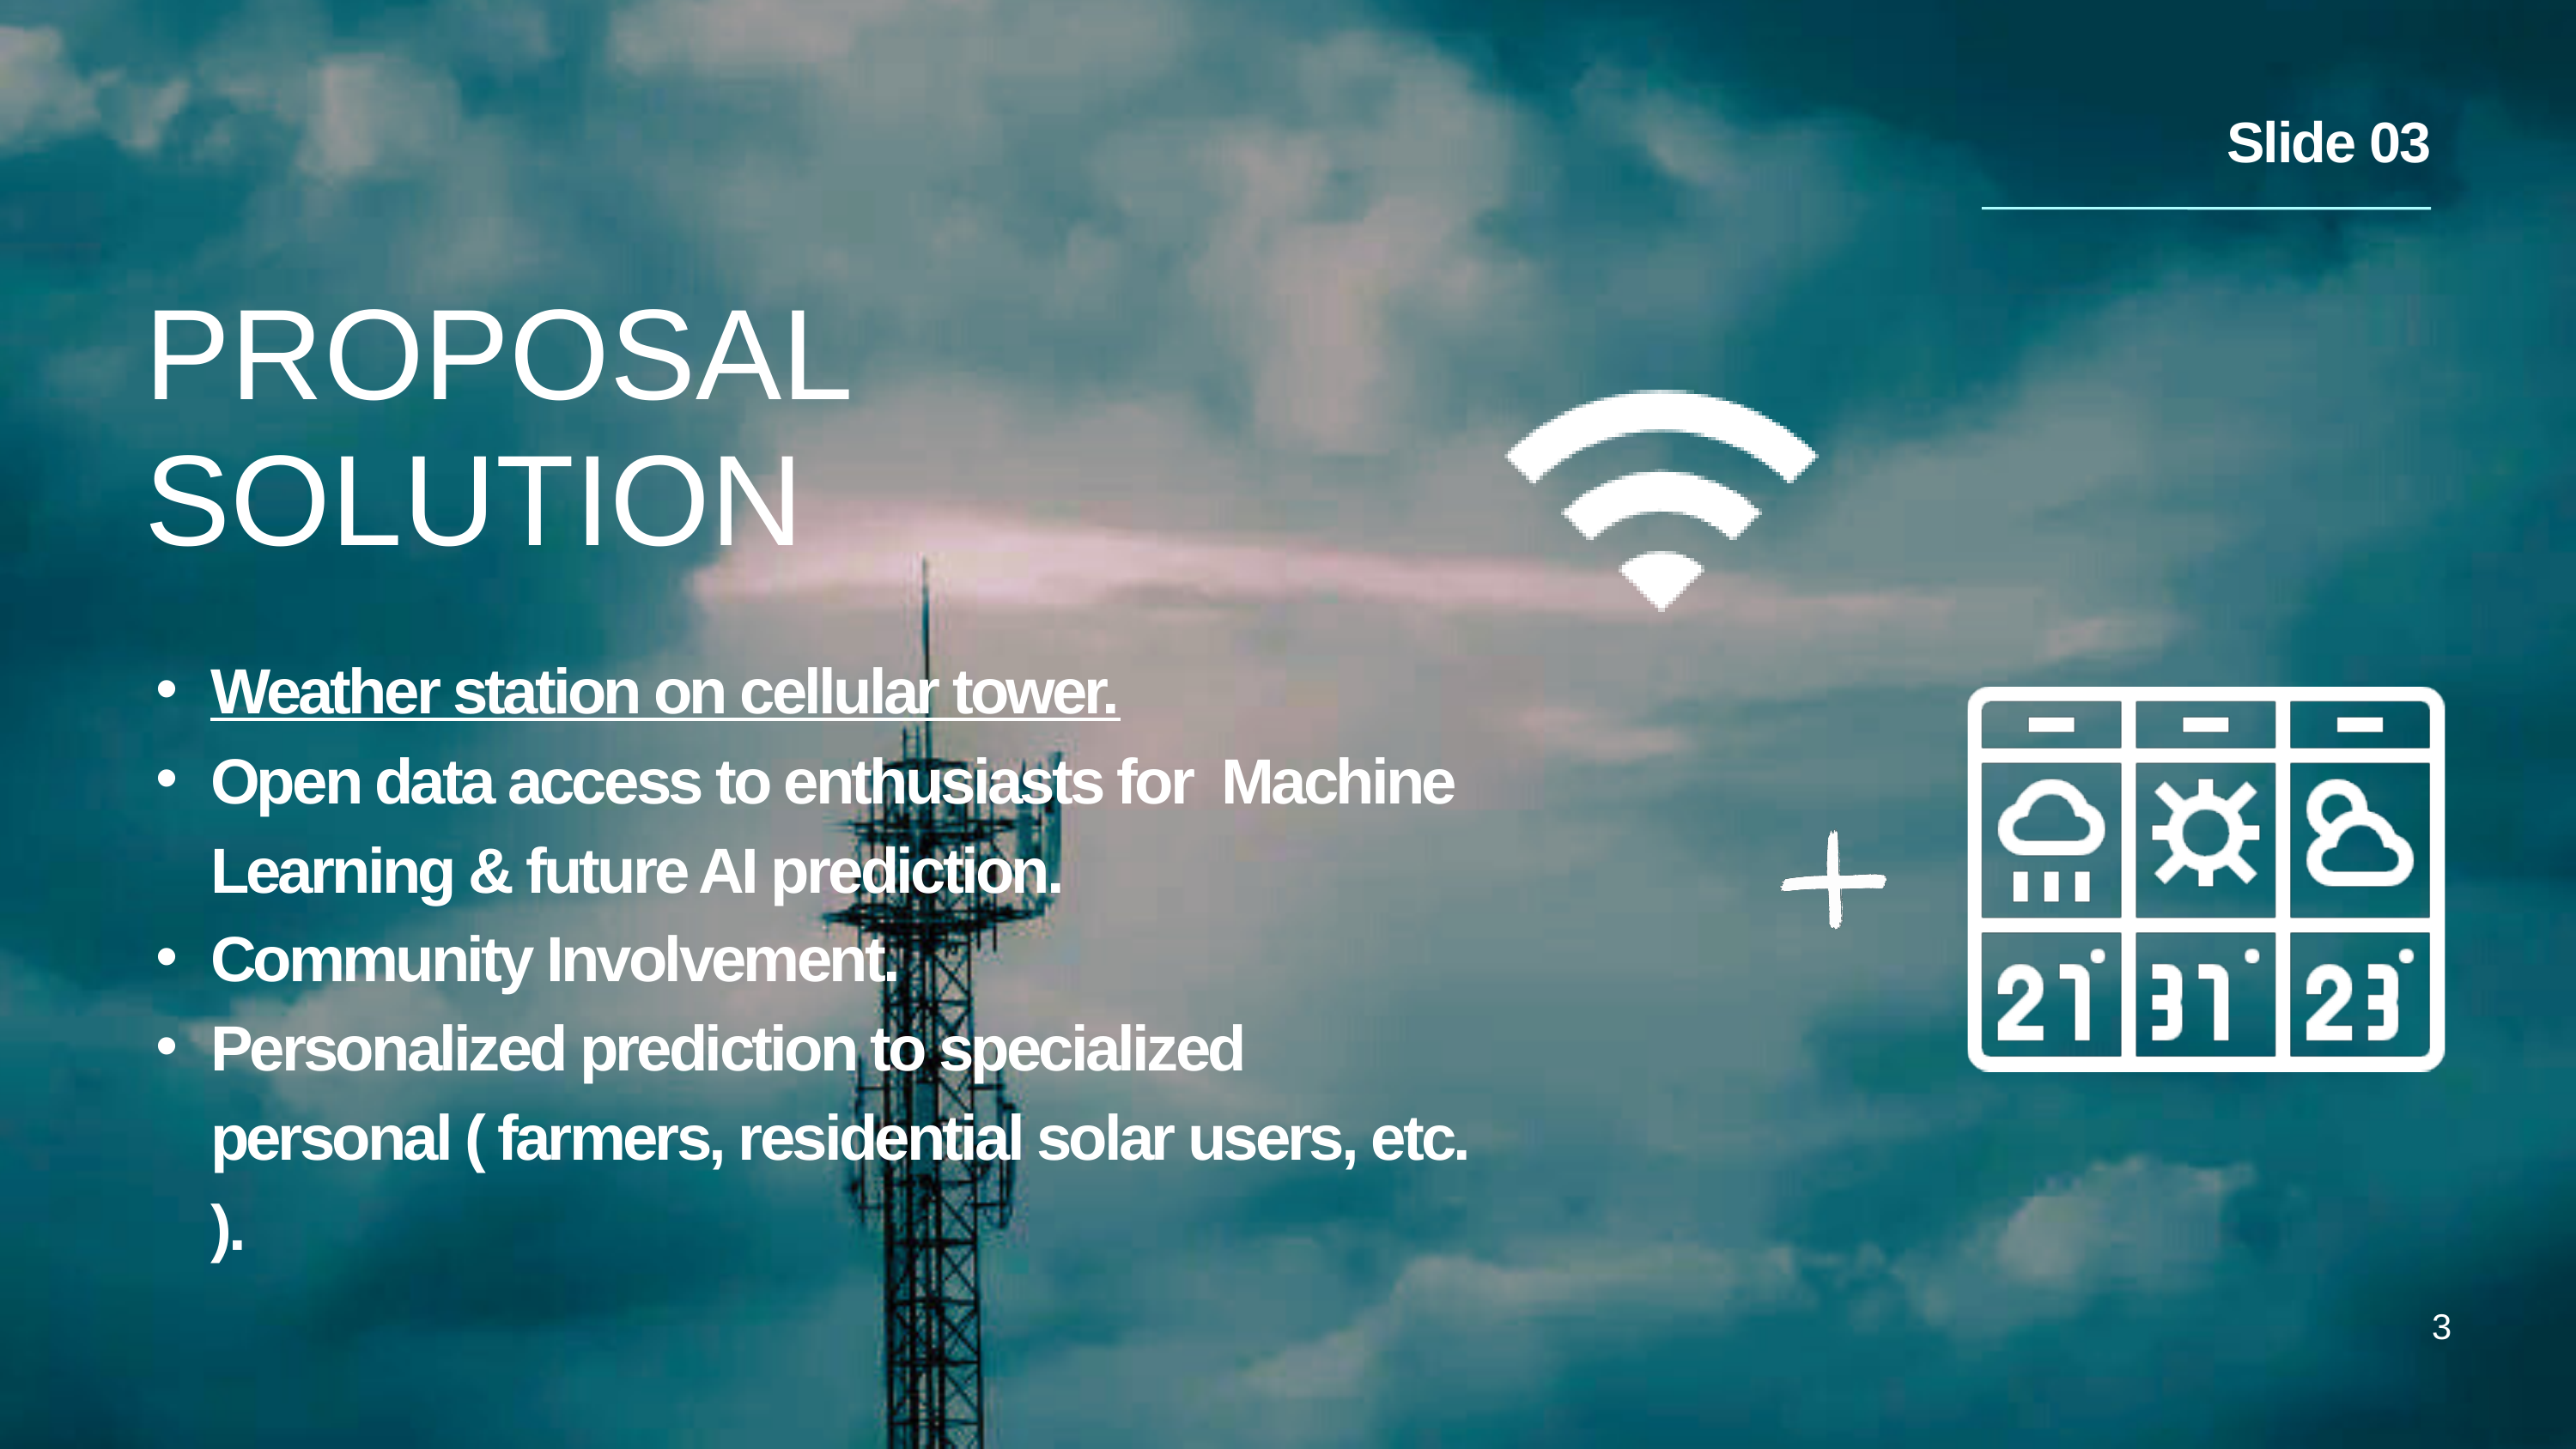

Slide 03

PROPOSAL SOLUTION

Weather station on cellular tower.
Open data access to enthusiasts for  Machine Learning & future AI prediction.
Community Involvement.
Personalized prediction to specialized personal ( farmers, residential solar users, etc. ).

3